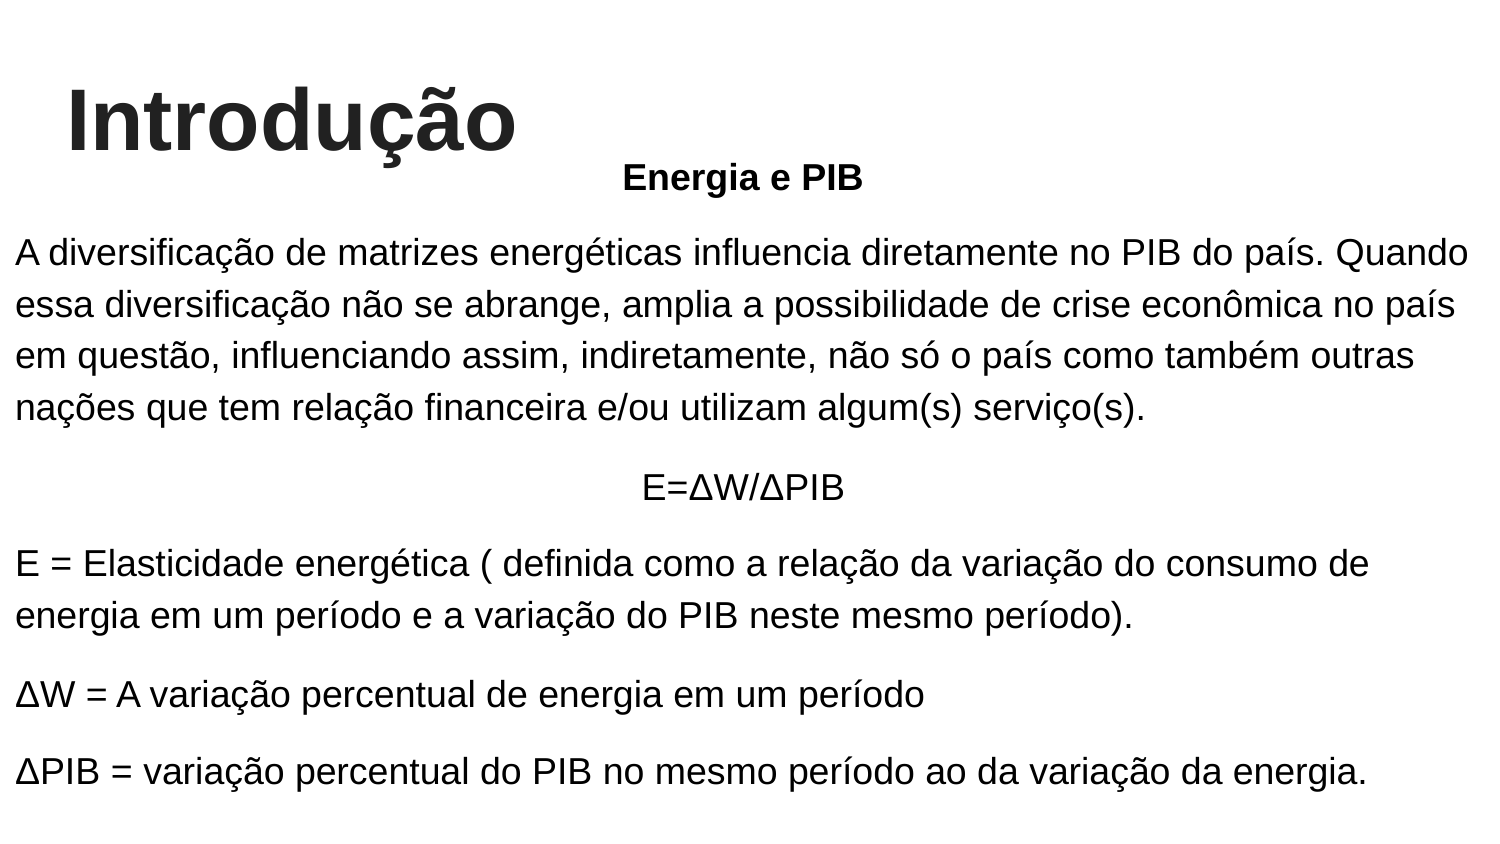

# Introdução
Energia e PIB

A diversificação de matrizes energéticas influencia diretamente no PIB do país. Quando essa diversificação não se abrange, amplia a possibilidade de crise econômica no país em questão, influenciando assim, indiretamente, não só o país como também outras nações que tem relação financeira e/ou utilizam algum(s) serviço(s).
E=ΔW/ΔPIB
E = Elasticidade energética ( definida como a relação da variação do consumo de energia em um período e a variação do PIB neste mesmo período).
ΔW = A variação percentual de energia em um período
ΔPIB = variação percentual do PIB no mesmo período ao da variação da energia.